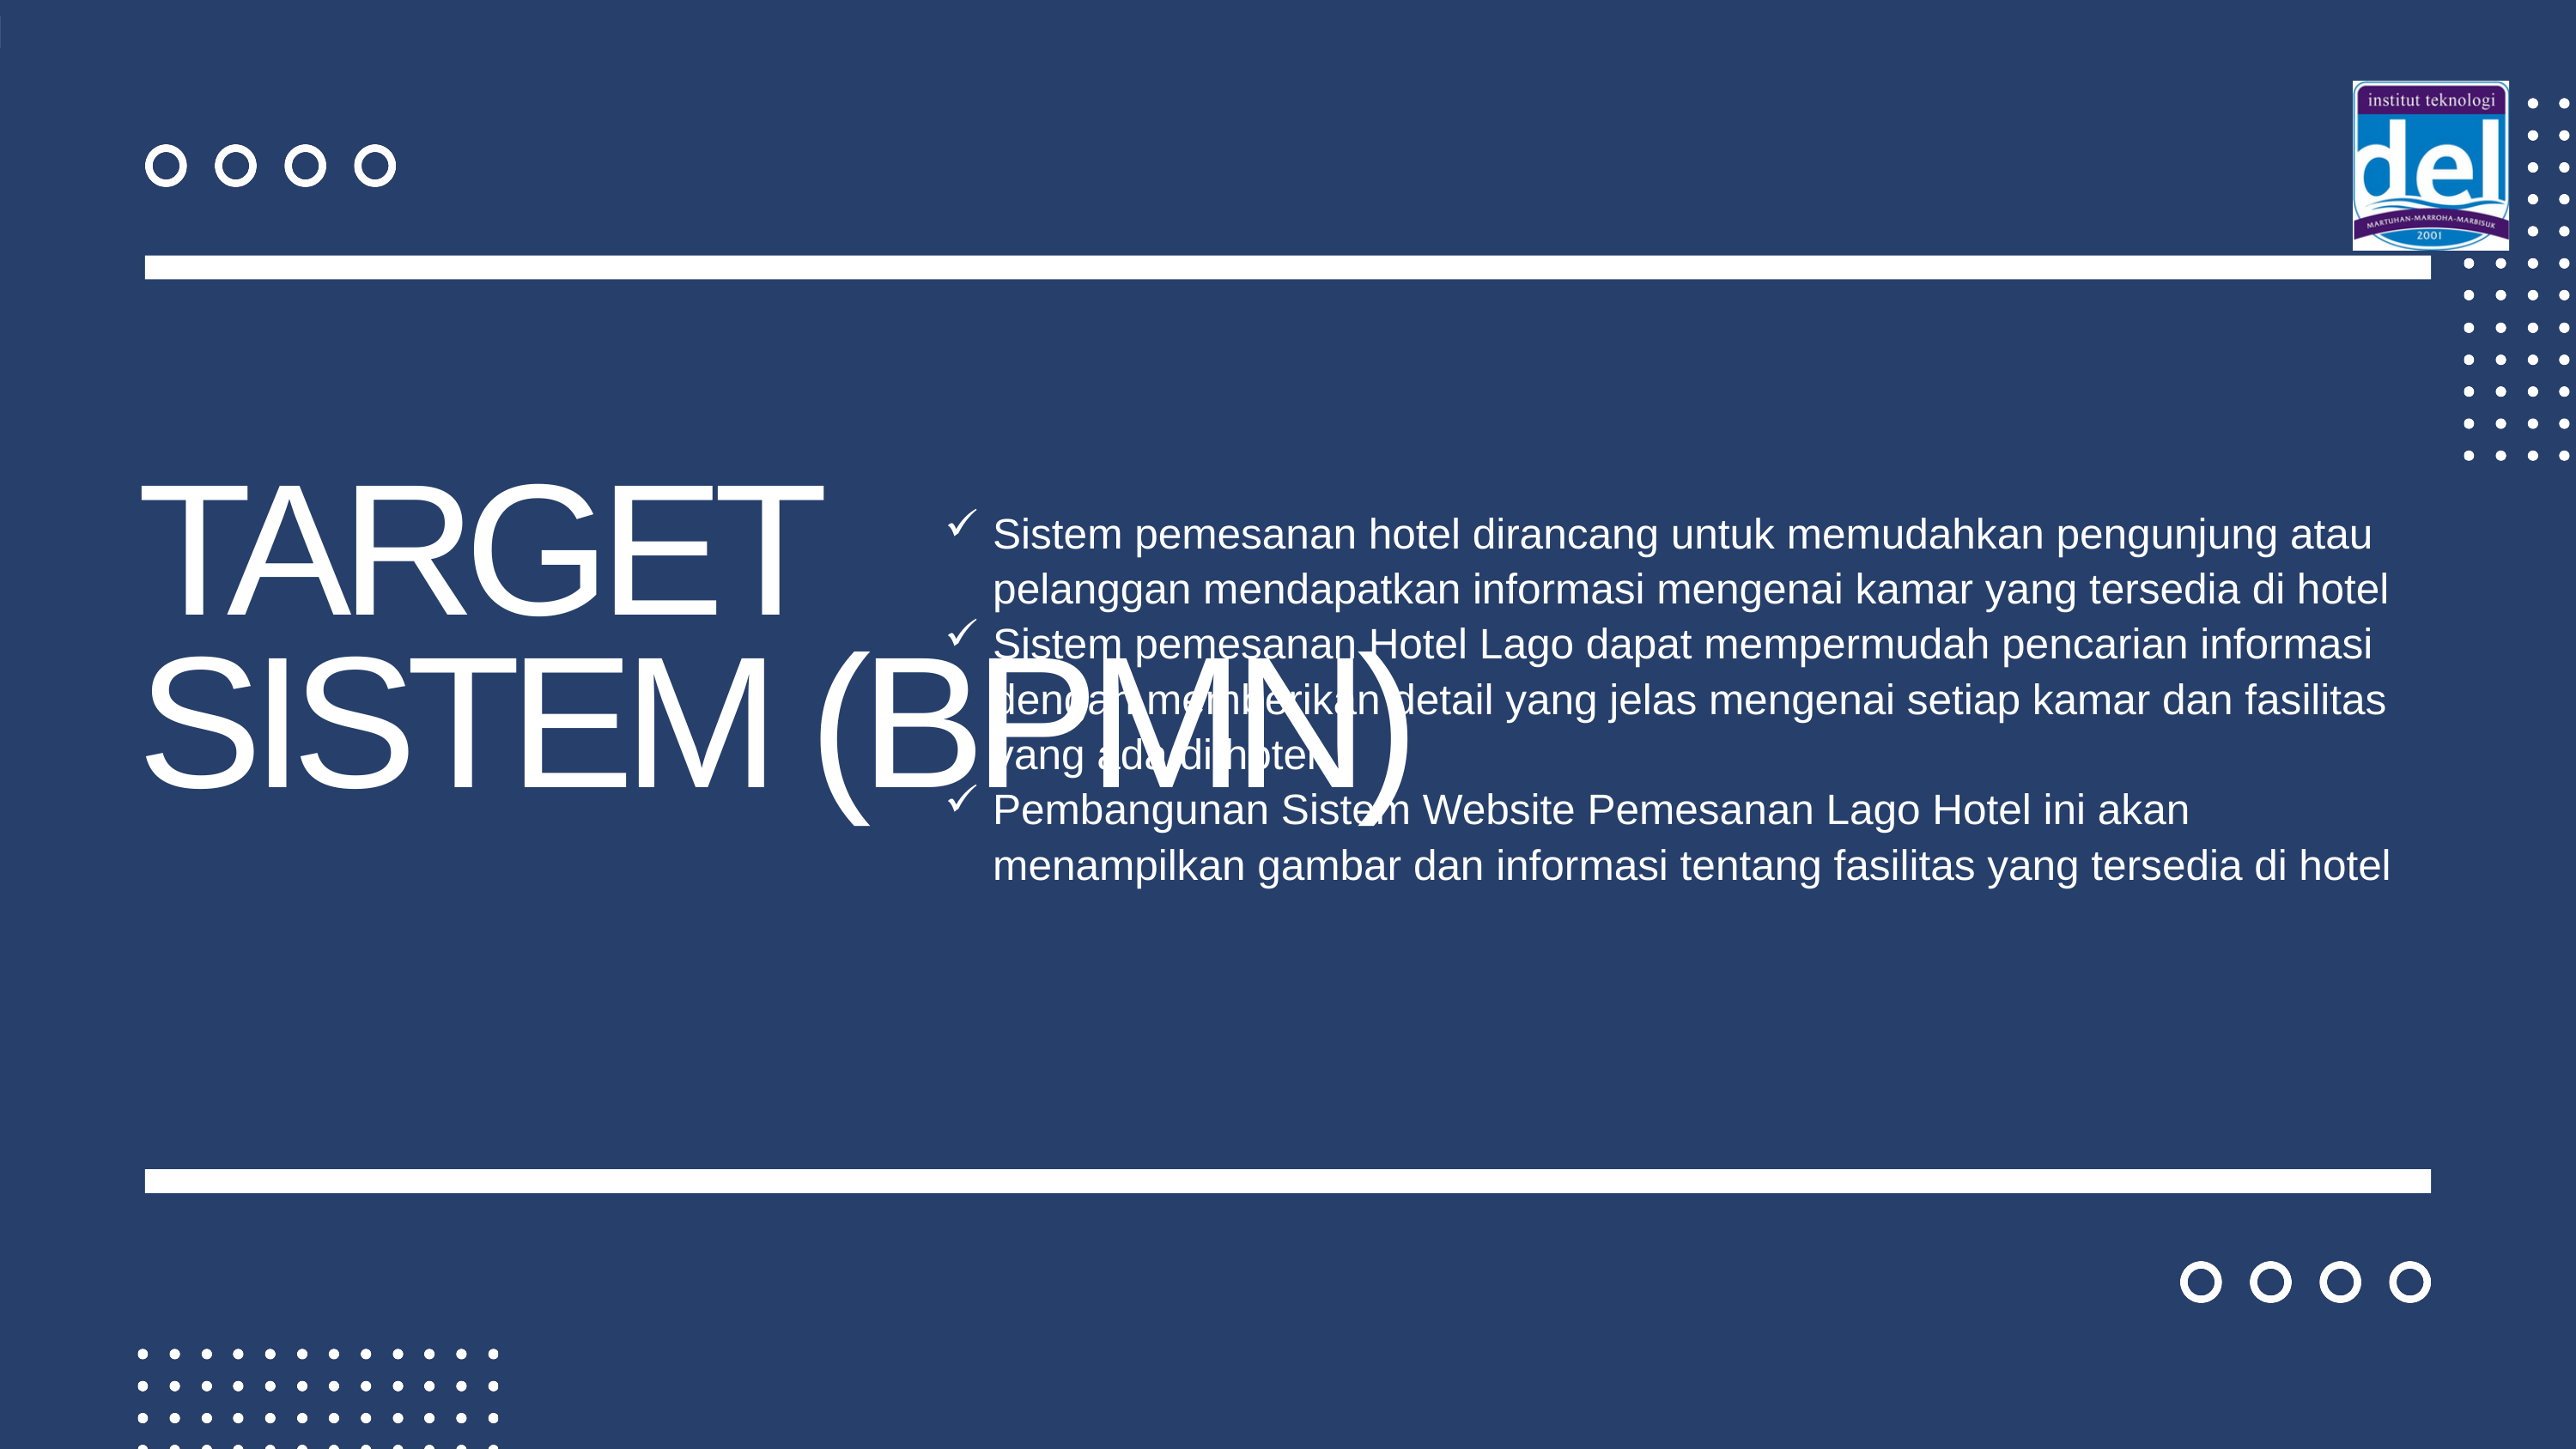

TARGET SISTEM (BPMN)
Sistem pemesanan hotel dirancang untuk memudahkan pengunjung atau pelanggan mendapatkan informasi mengenai kamar yang tersedia di hotel
Sistem pemesanan Hotel Lago dapat mempermudah pencarian informasi dengan memberikan detail yang jelas mengenai setiap kamar dan fasilitas yang ada di hotel
Pembangunan Sistem Website Pemesanan Lago Hotel ini akan menampilkan gambar dan informasi tentang fasilitas yang tersedia di hotel